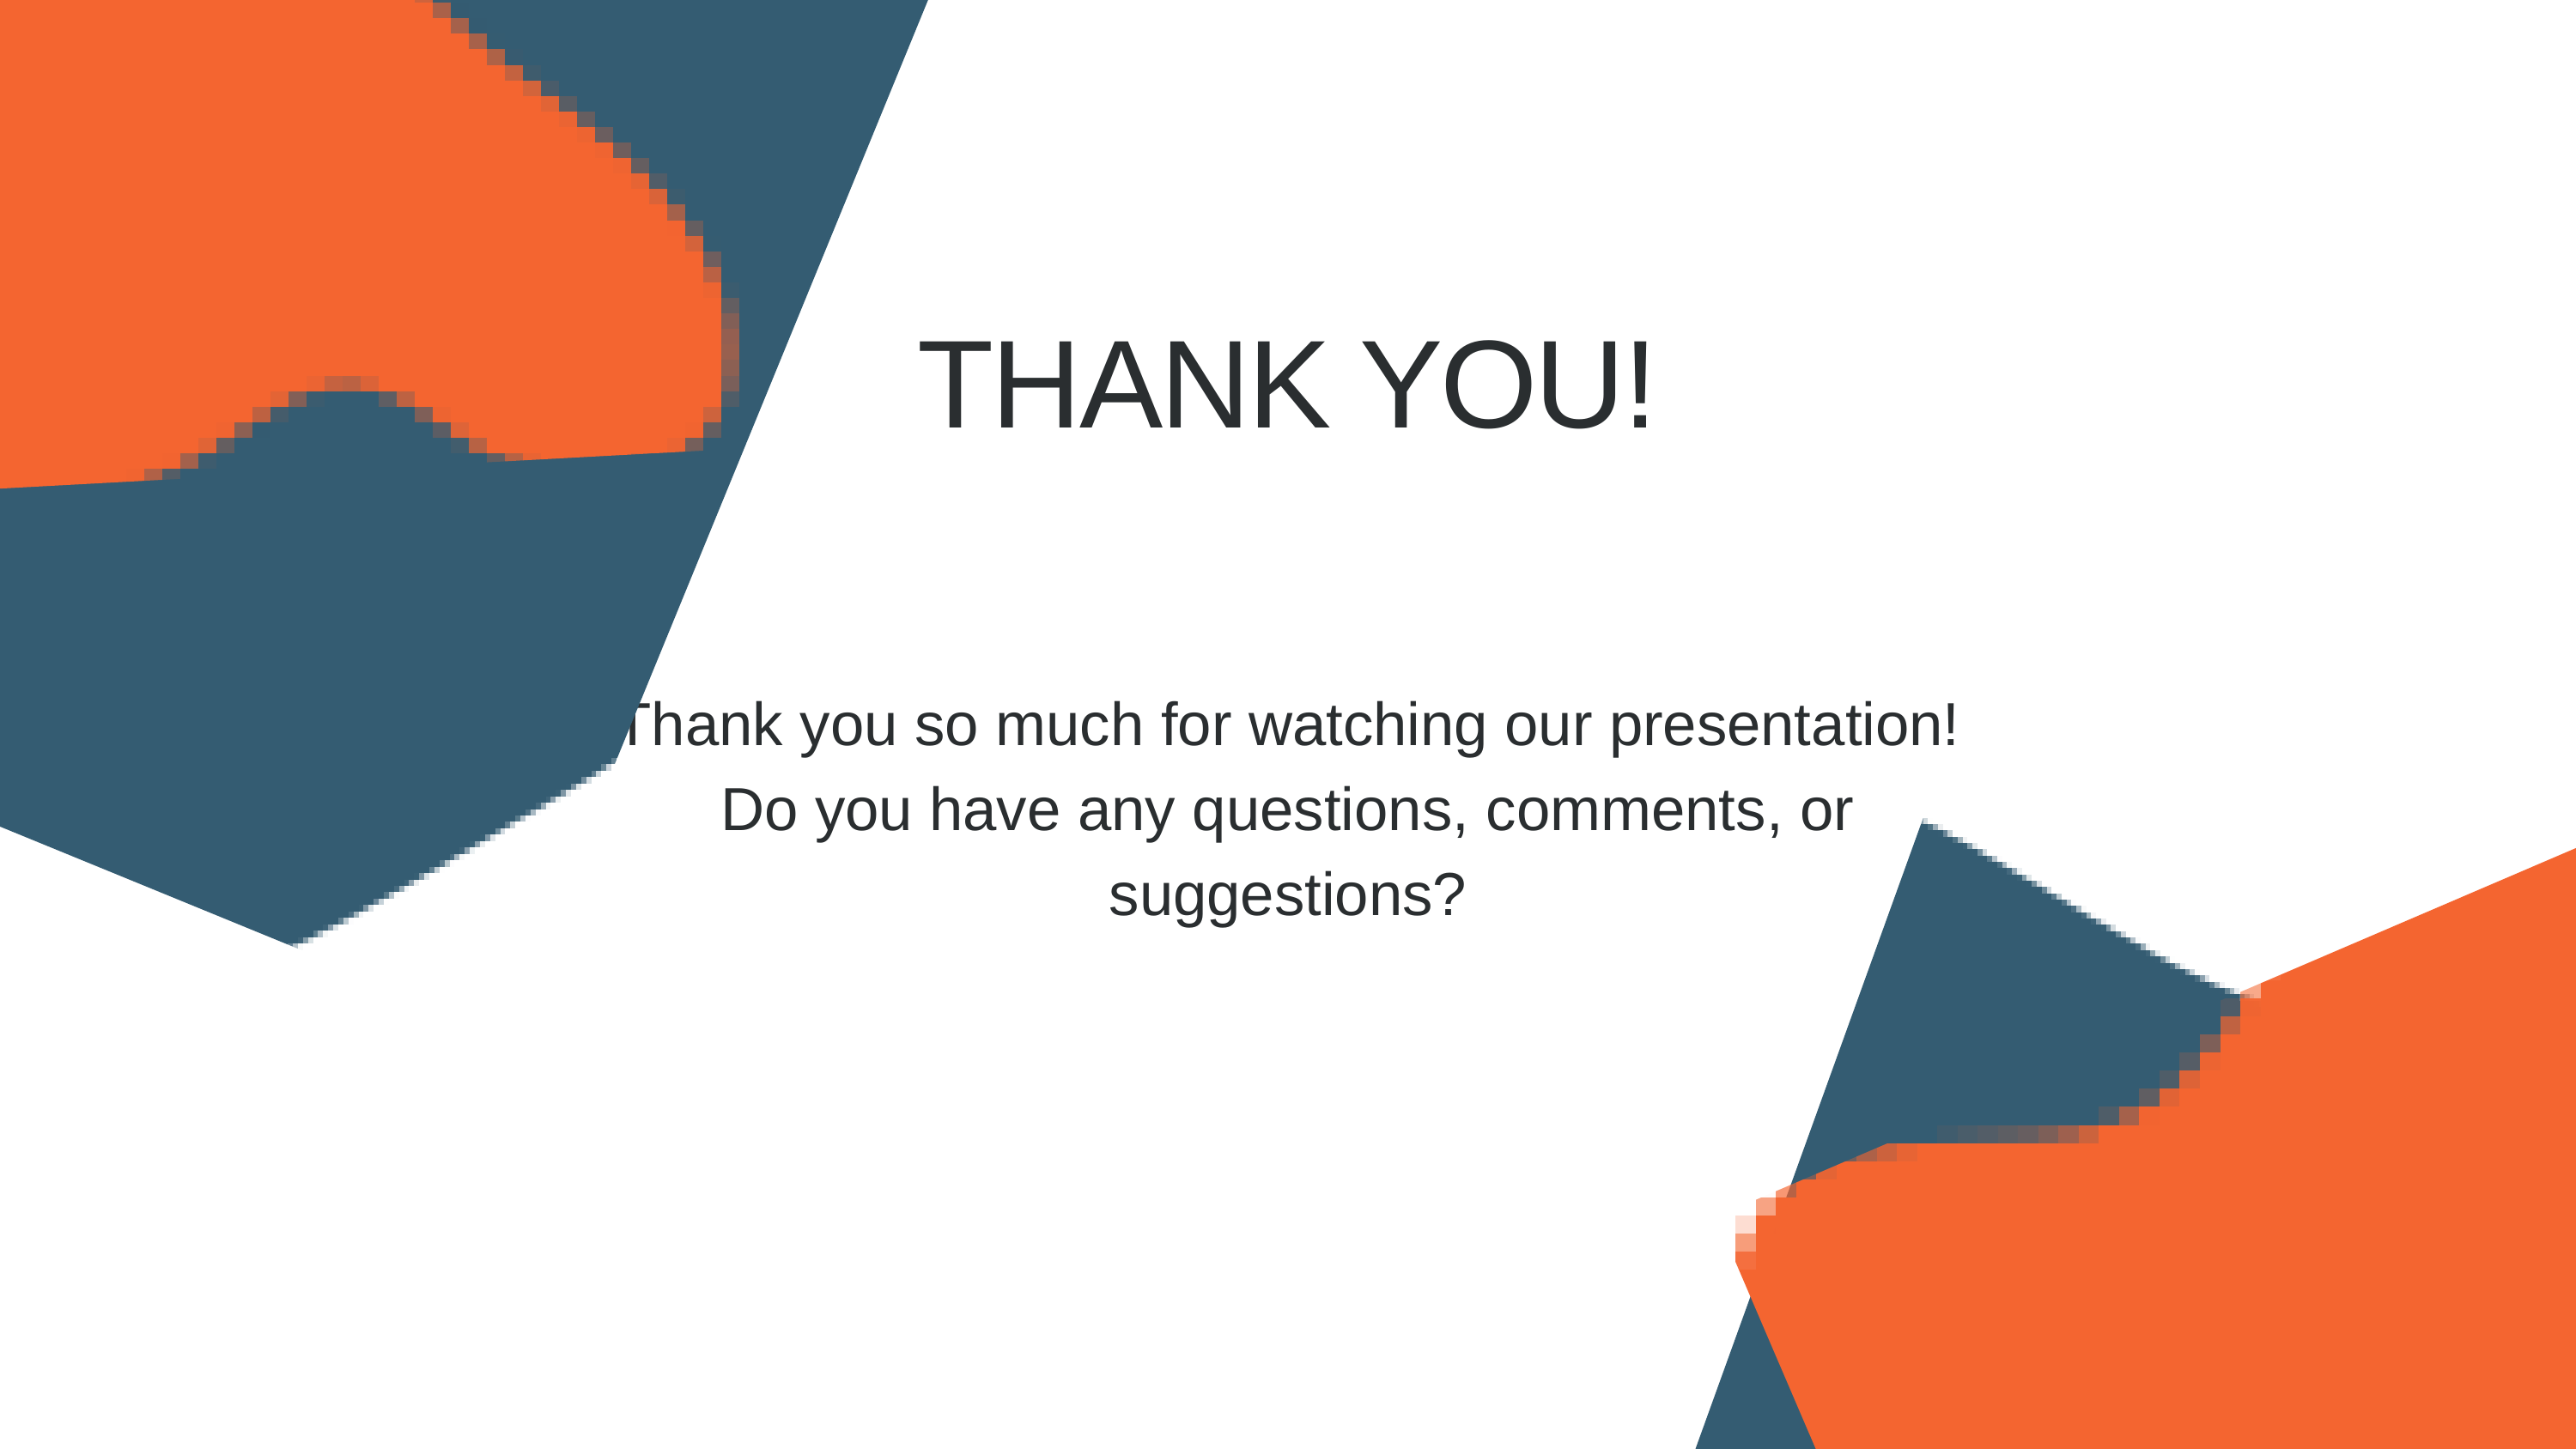

THANK YOU!

Thank you so much for watching our presentation! Do you have any questions, comments, or suggestions?